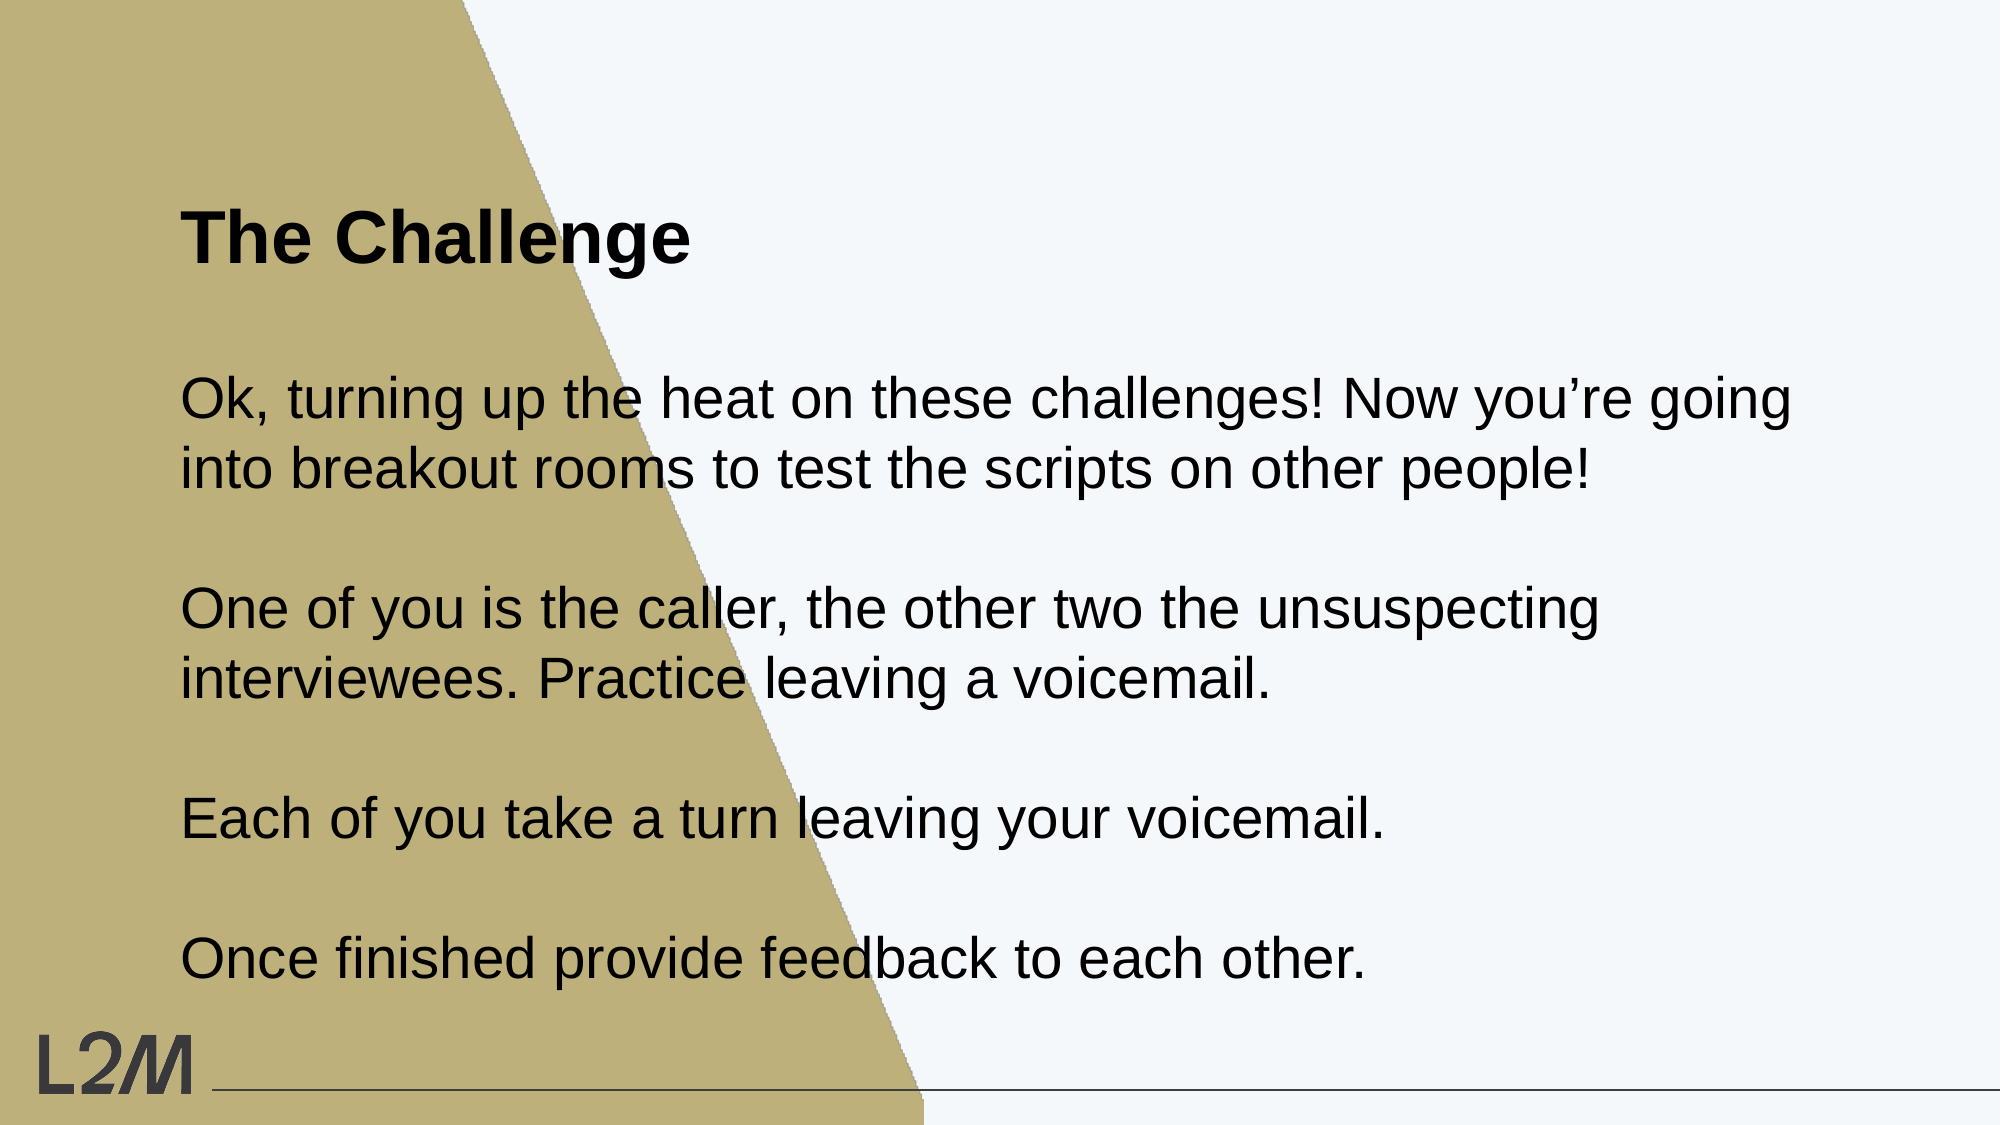

The Challenge
Ok, turning up the heat on these challenges! Now you’re going into breakout rooms to test the scripts on other people!

One of you is the caller, the other two the unsuspecting interviewees. Practice leaving a voicemail.

Each of you take a turn leaving your voicemail.

Once finished provide feedback to each other.